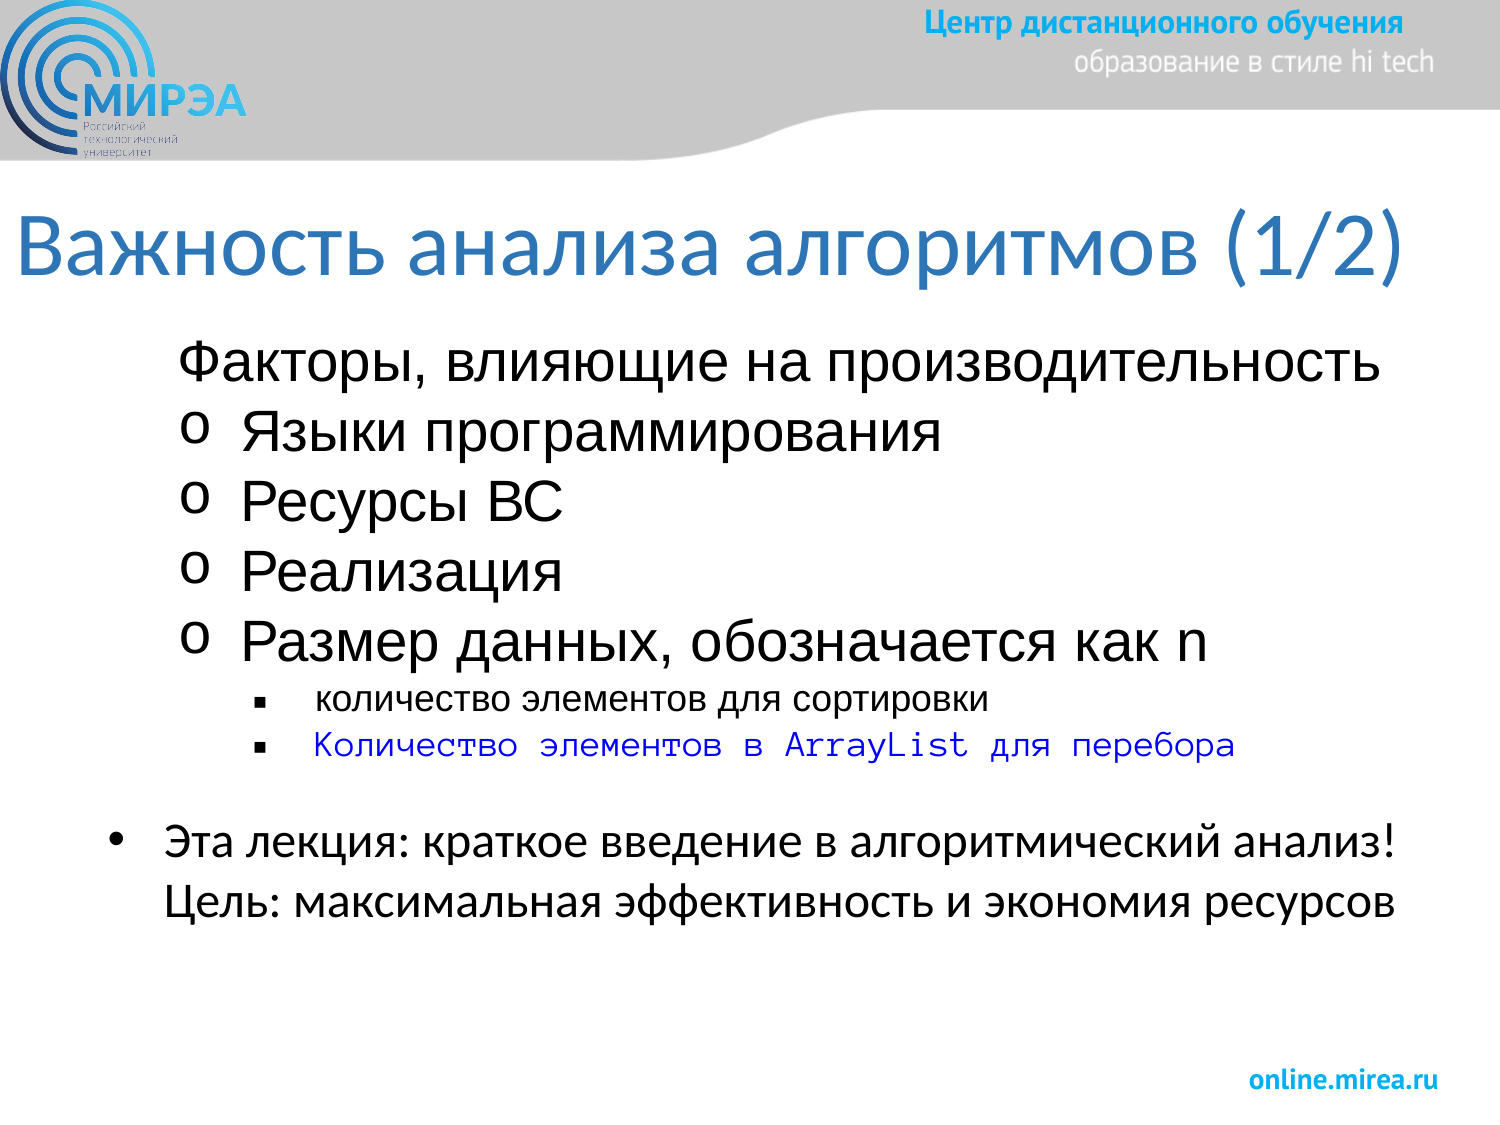

Важность анализа алгоритмов (1/2)
Факторы, влияющие на производительность
Языки программирования
Ресурсы ВС
Реализация
Размер данных, обозначается как n
количество элементов для сортировки
Количество элементов в ArrayList для перебора
Эта лекция: краткое введение в алгоритмический анализ! Цель: максимальная эффективность и экономия ресурсов